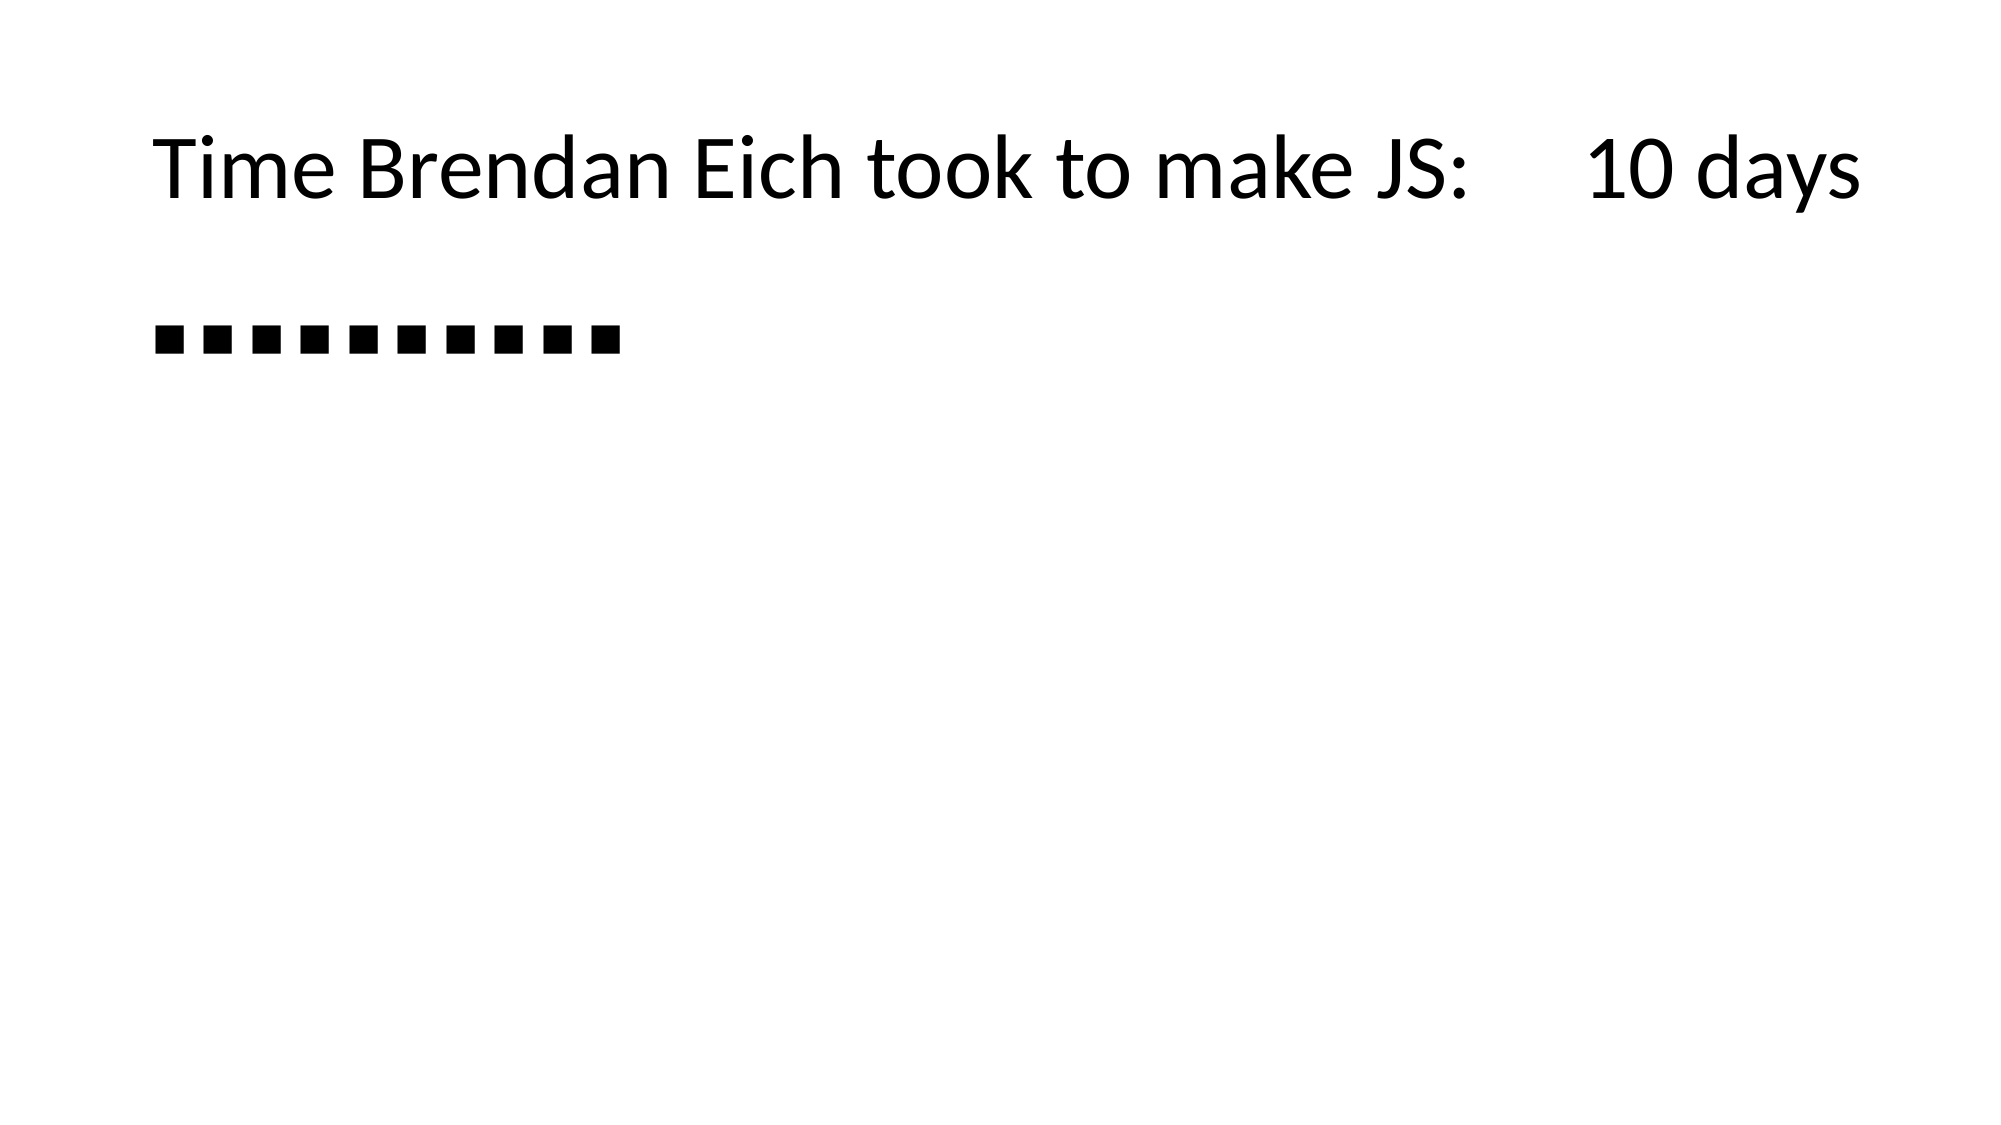

# Time Brendan Eich took to make JS:
10 days
■ ■ ■ ■ ■ ■ ■ ■ ■ ■